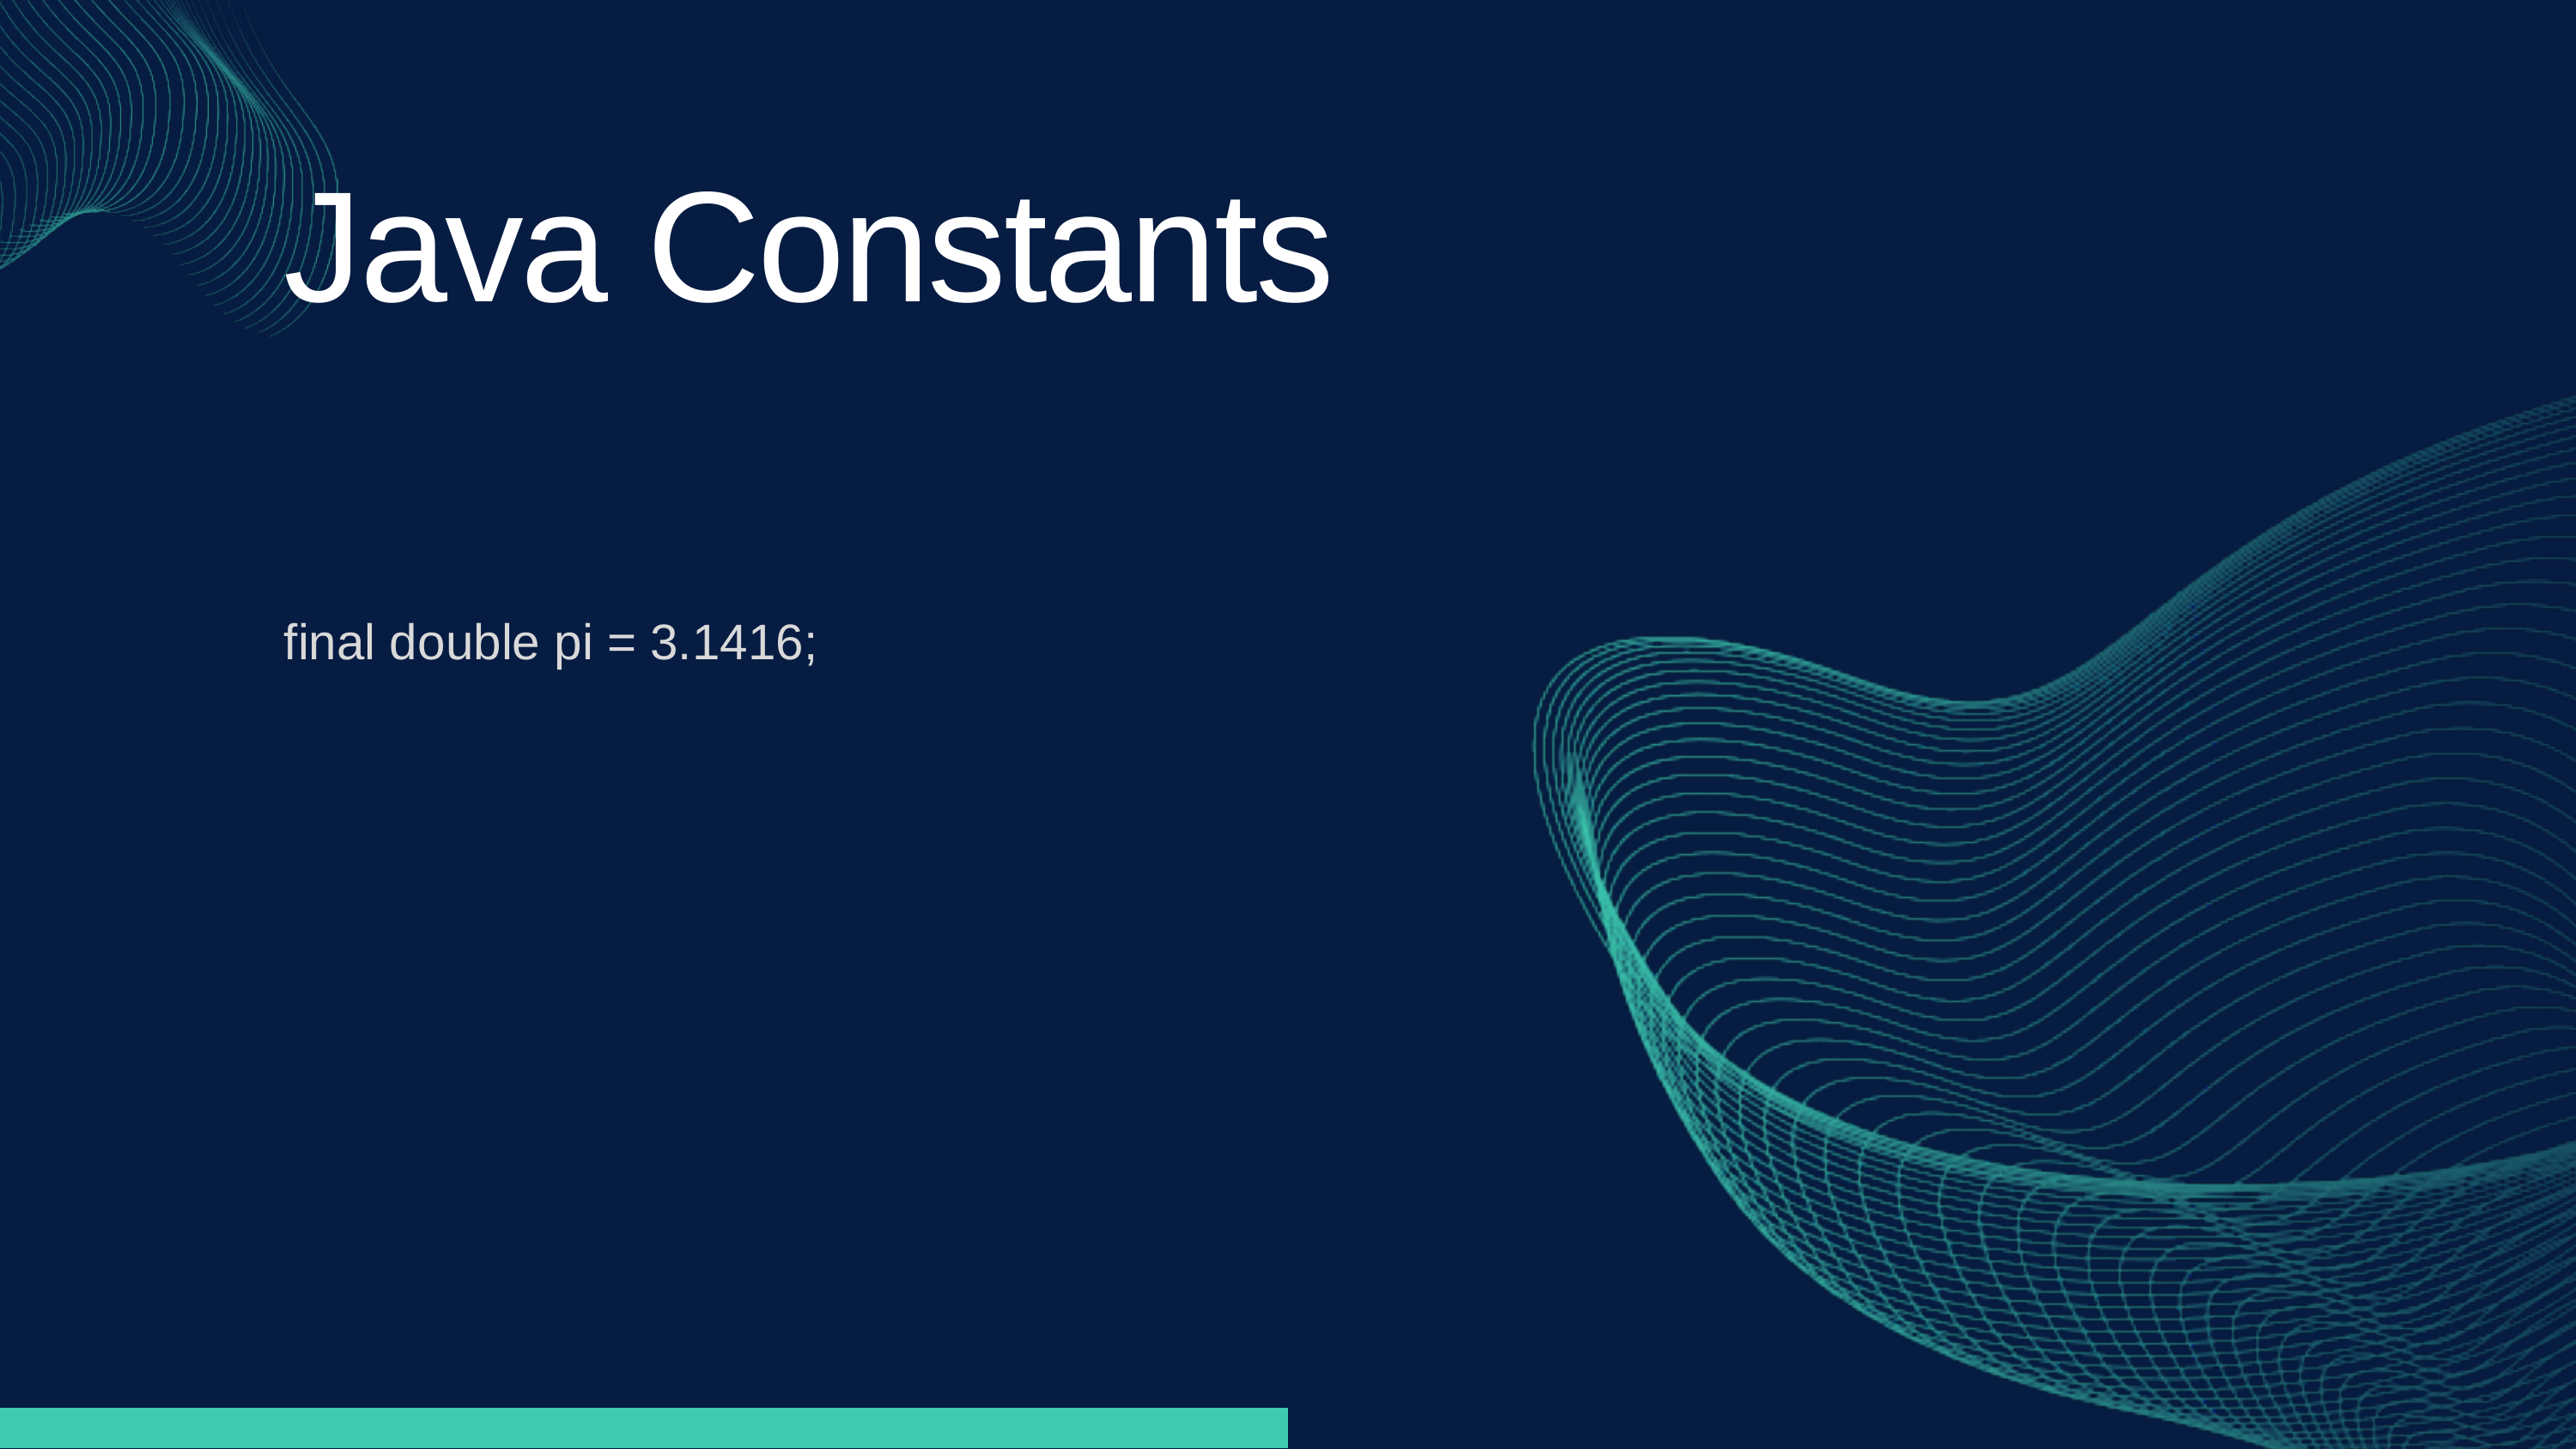

Java Constants

final double pi = 3.1416;